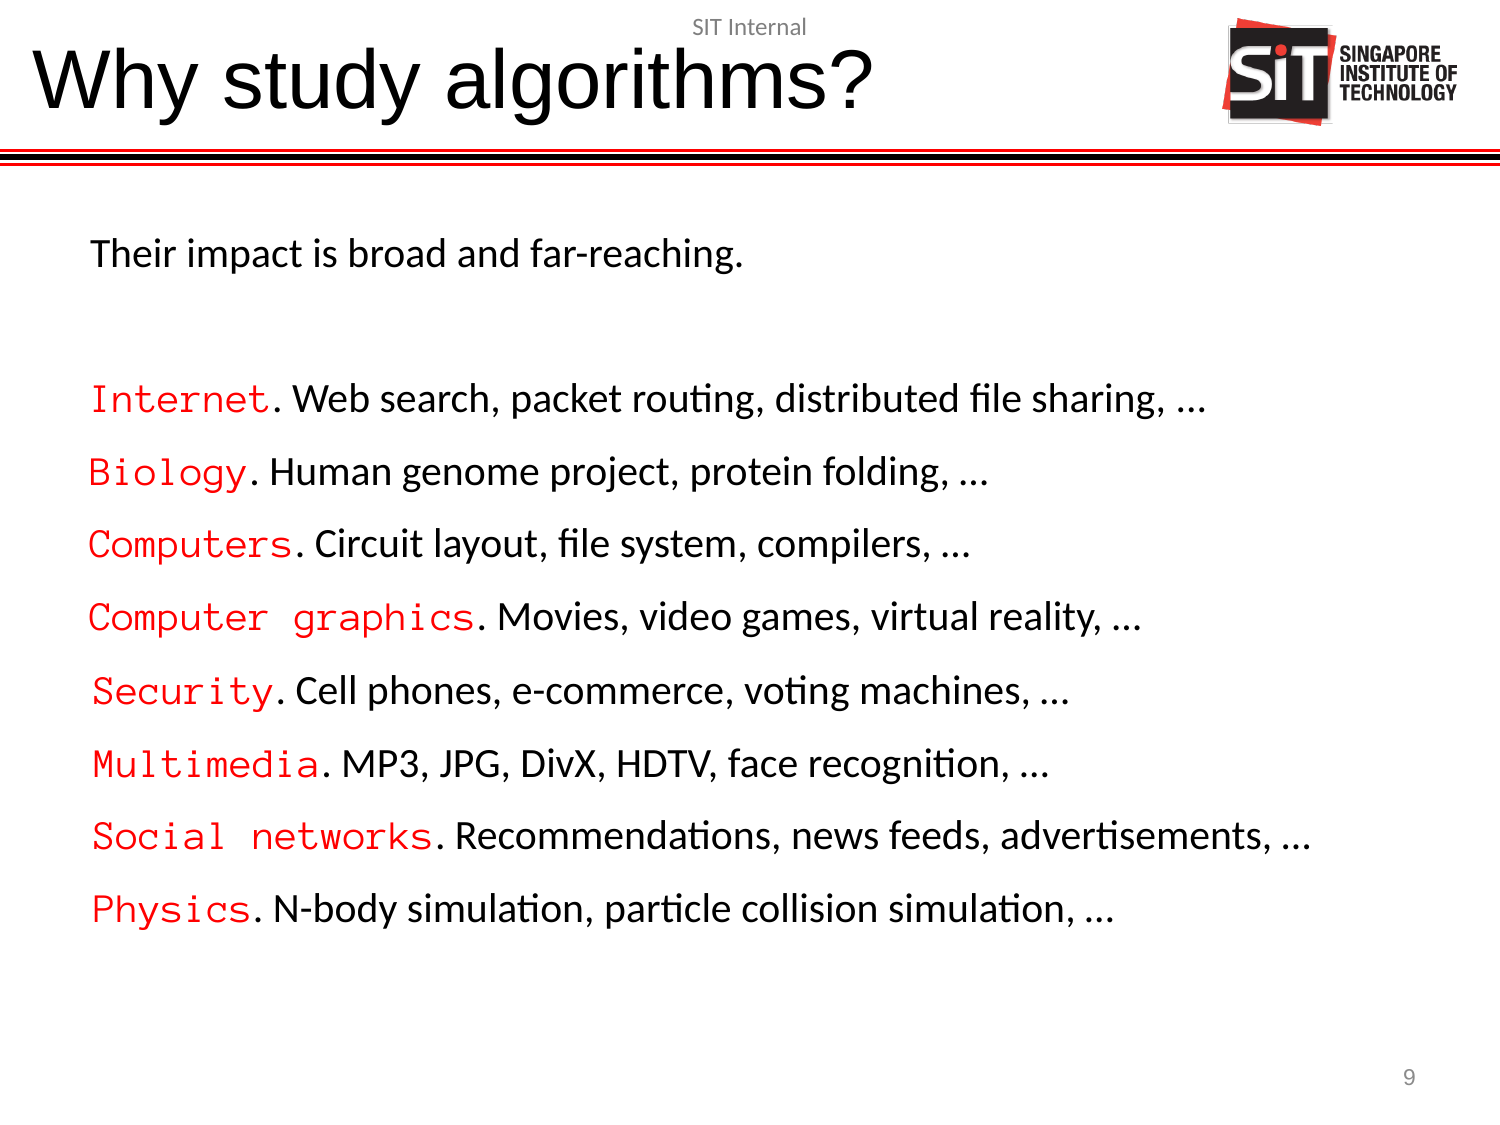

# Why study algorithms?
Their impact is broad and far-reaching.

Internet. Web search, packet routing, distributed file sharing, ...
Biology. Human genome project, protein folding, …
Computers. Circuit layout, file system, compilers, …
Computer graphics. Movies, video games, virtual reality, …
Security. Cell phones, e-commerce, voting machines, …
Multimedia. MP3, JPG, DivX, HDTV, face recognition, …
Social networks. Recommendations, news feeds, advertisements, …
Physics. N-body simulation, particle collision simulation, …